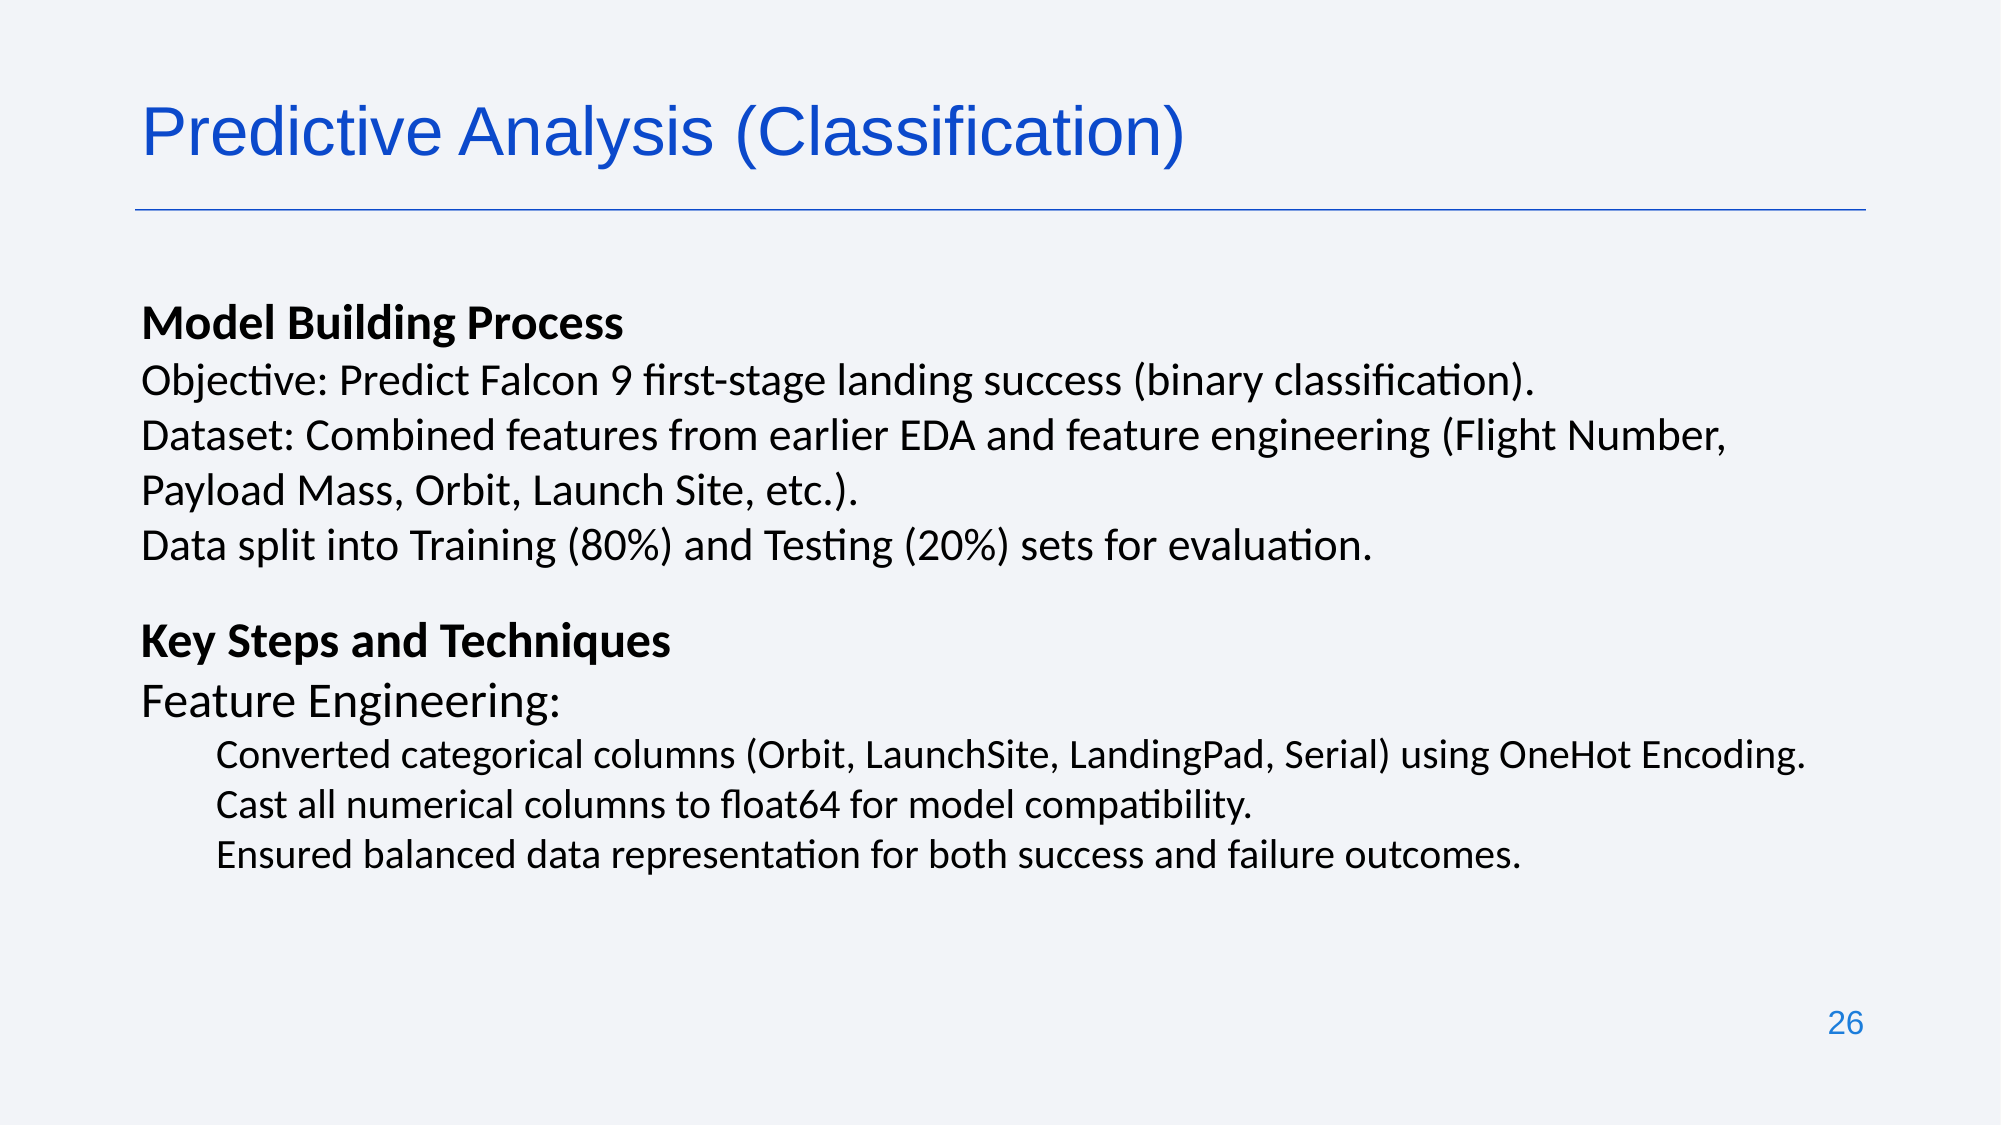

Predictive Analysis (Classification)
Model Building Process
Objective: Predict Falcon 9 first-stage landing success (binary classification).
Dataset: Combined features from earlier EDA and feature engineering (Flight Number, Payload Mass, Orbit, Launch Site, etc.).
Data split into Training (80%) and Testing (20%) sets for evaluation.
Key Steps and Techniques
Feature Engineering:
Converted categorical columns (Orbit, LaunchSite, LandingPad, Serial) using OneHot Encoding.
Cast all numerical columns to float64 for model compatibility.
Ensured balanced data representation for both success and failure outcomes.

26